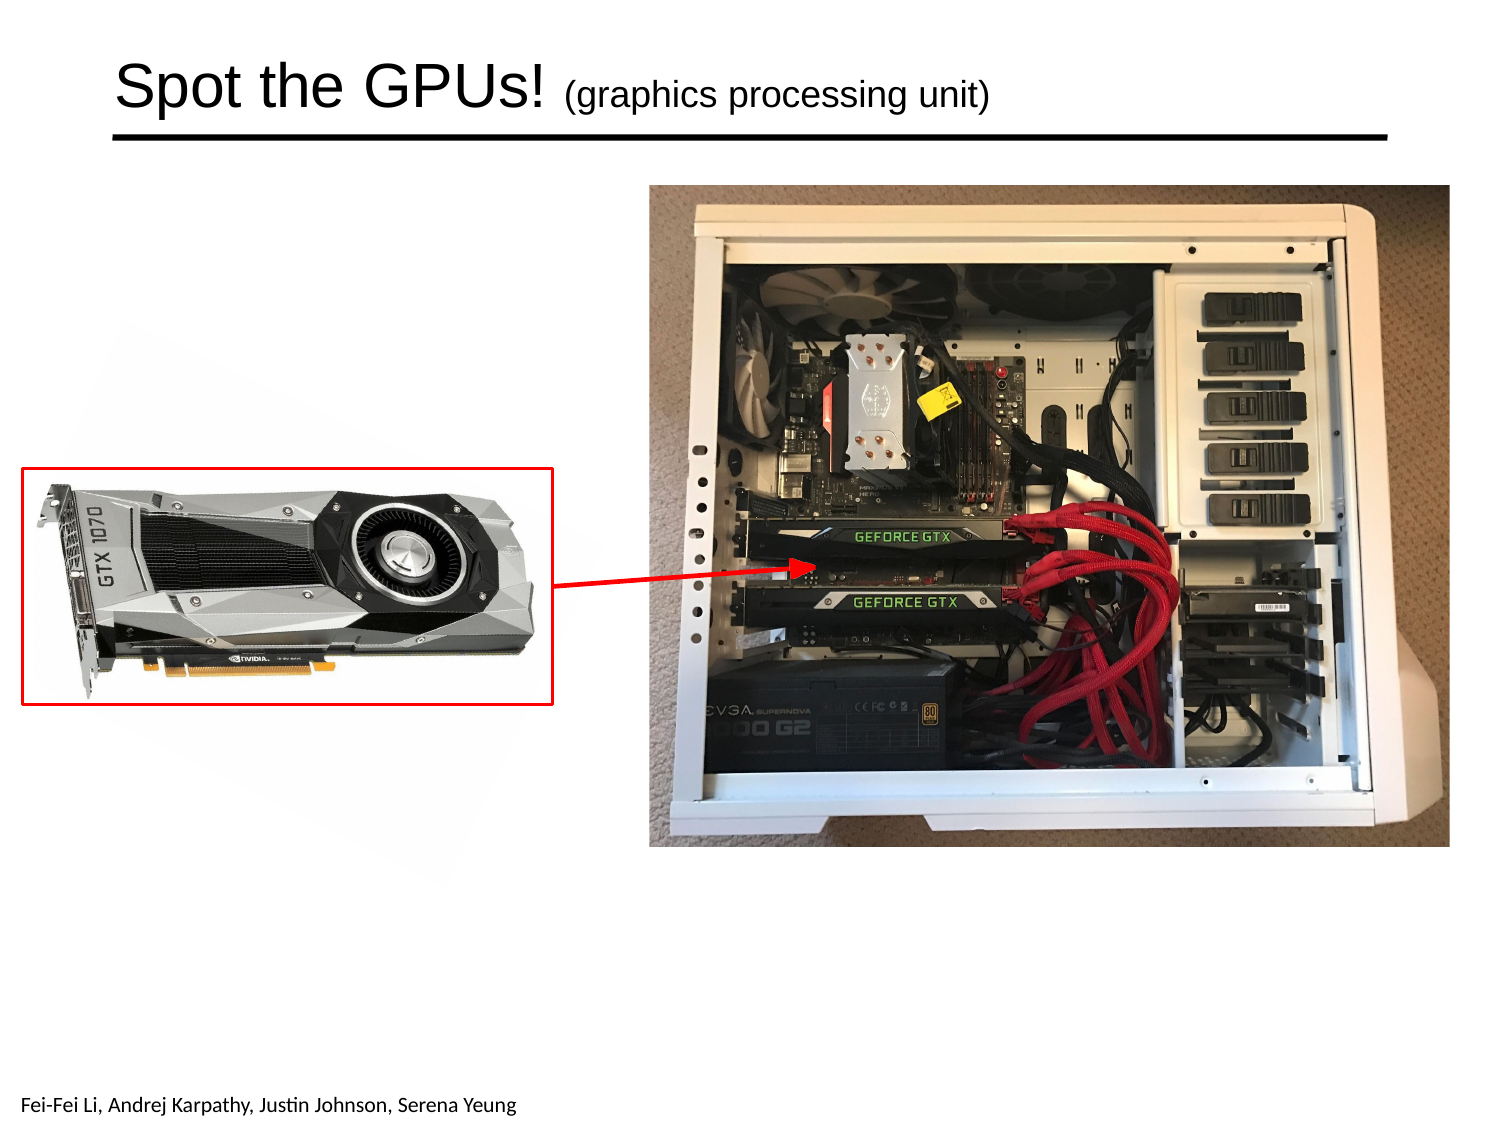

# Spot the GPUs! (graphics processing unit)

Fei-Fei Li & Justin Johnson & Serena Yeung
Lecture 8 -
April 26, 2018
Fei-Fei Li, Andrej Karpathy, Justin Johnson, Serena Yeung